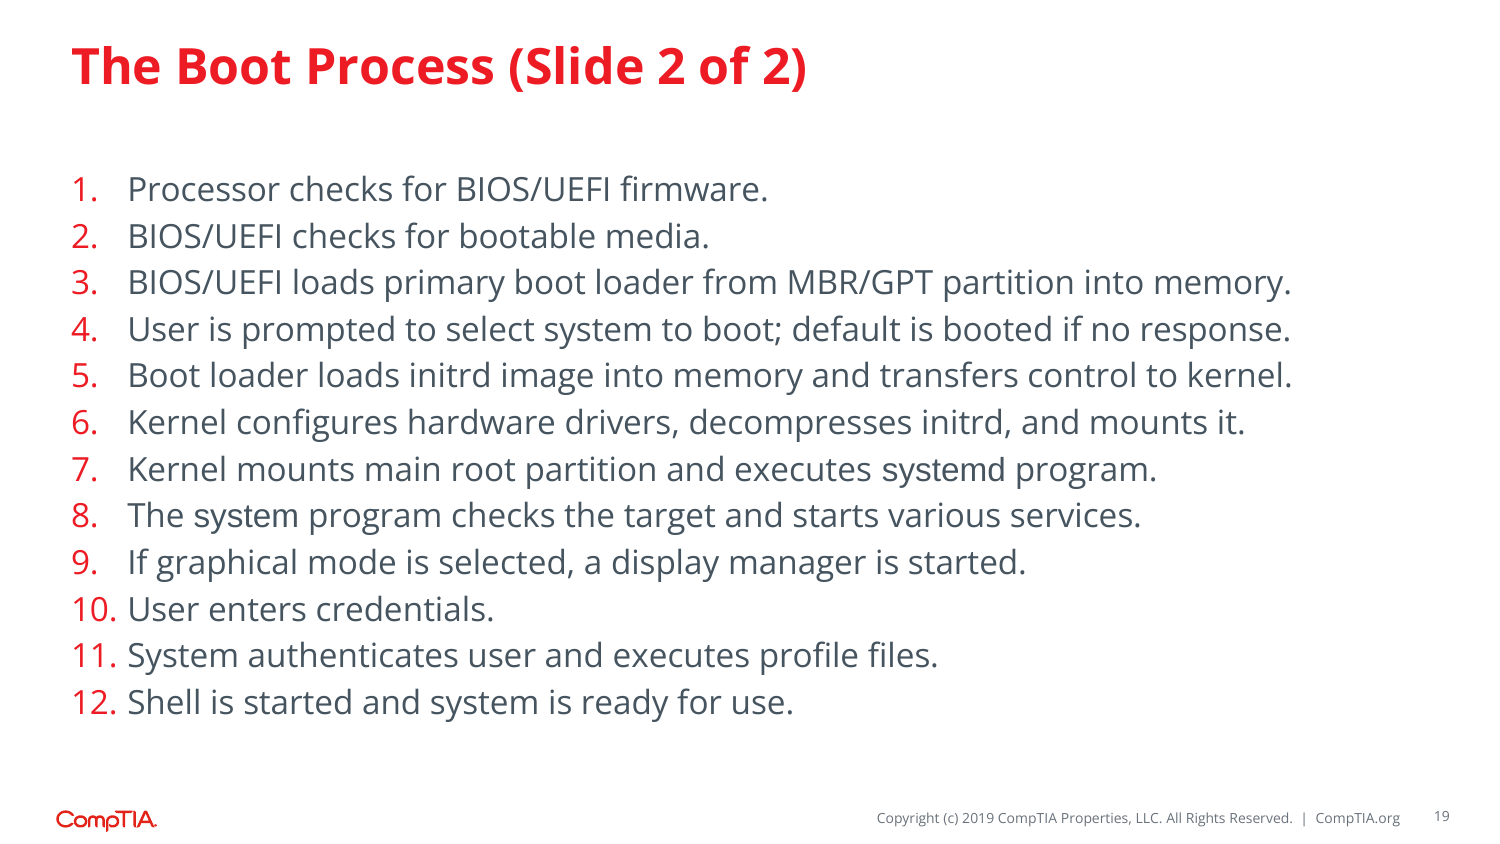

# The Boot Process (Slide 2 of 2)
Processor checks for BIOS/UEFI firmware.
BIOS/UEFI checks for bootable media.
BIOS/UEFI loads primary boot loader from MBR/GPT partition into memory.
User is prompted to select system to boot; default is booted if no response.
Boot loader loads initrd image into memory and transfers control to kernel.
Kernel configures hardware drivers, decompresses initrd, and mounts it.
Kernel mounts main root partition and executes systemd program.
The system program checks the target and starts various services.
If graphical mode is selected, a display manager is started.
User enters credentials.
System authenticates user and executes profile files.
Shell is started and system is ready for use.
19